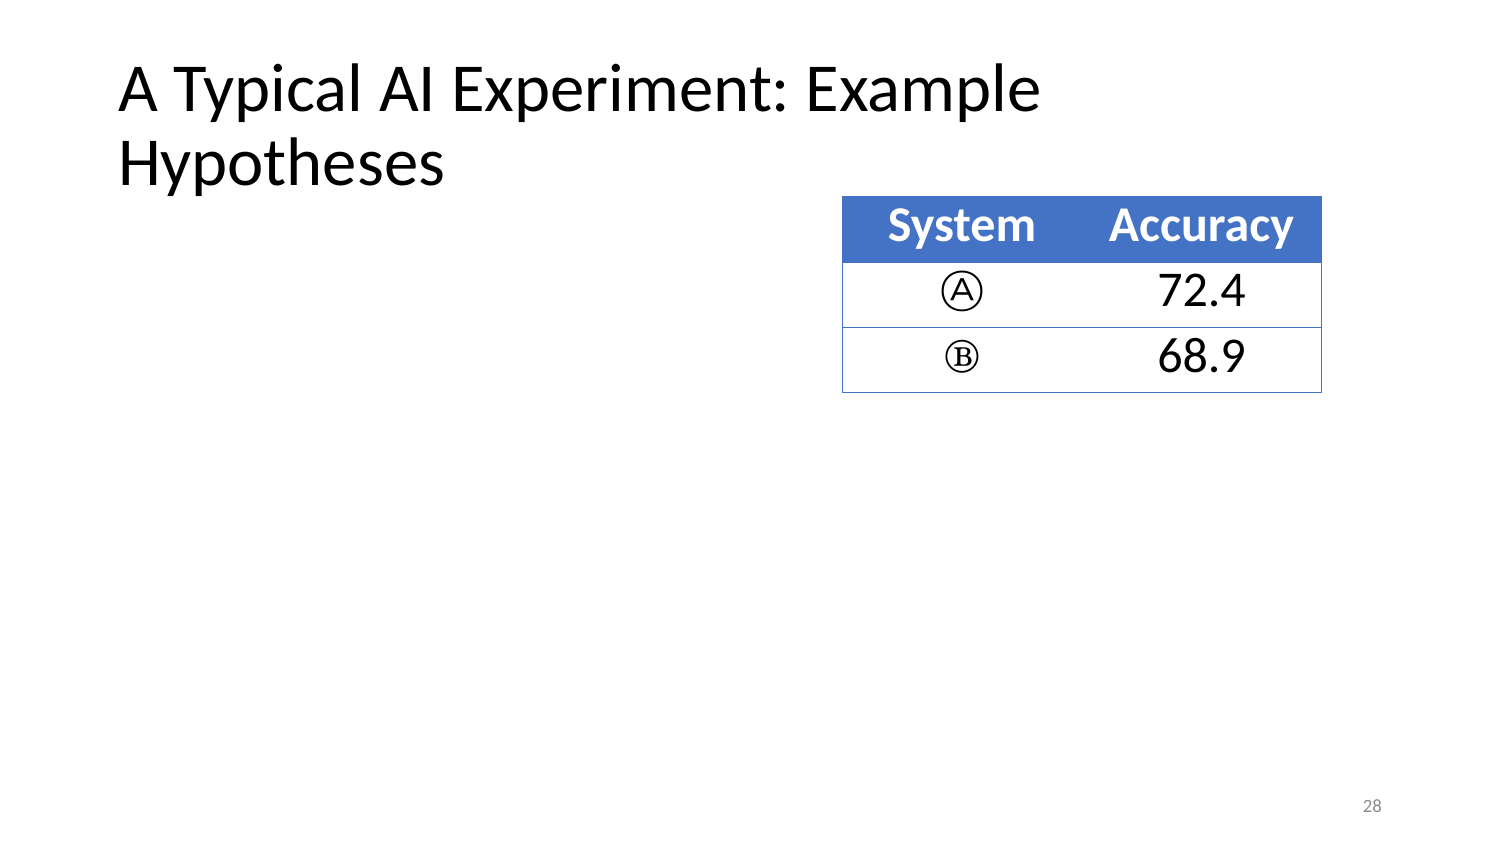

# A Typical AI Experiment: Example Hypotheses
| System | Accuracy |
| --- | --- |
| Ⓐ | 72.4 |
| Ⓑ | 68.9 |

28